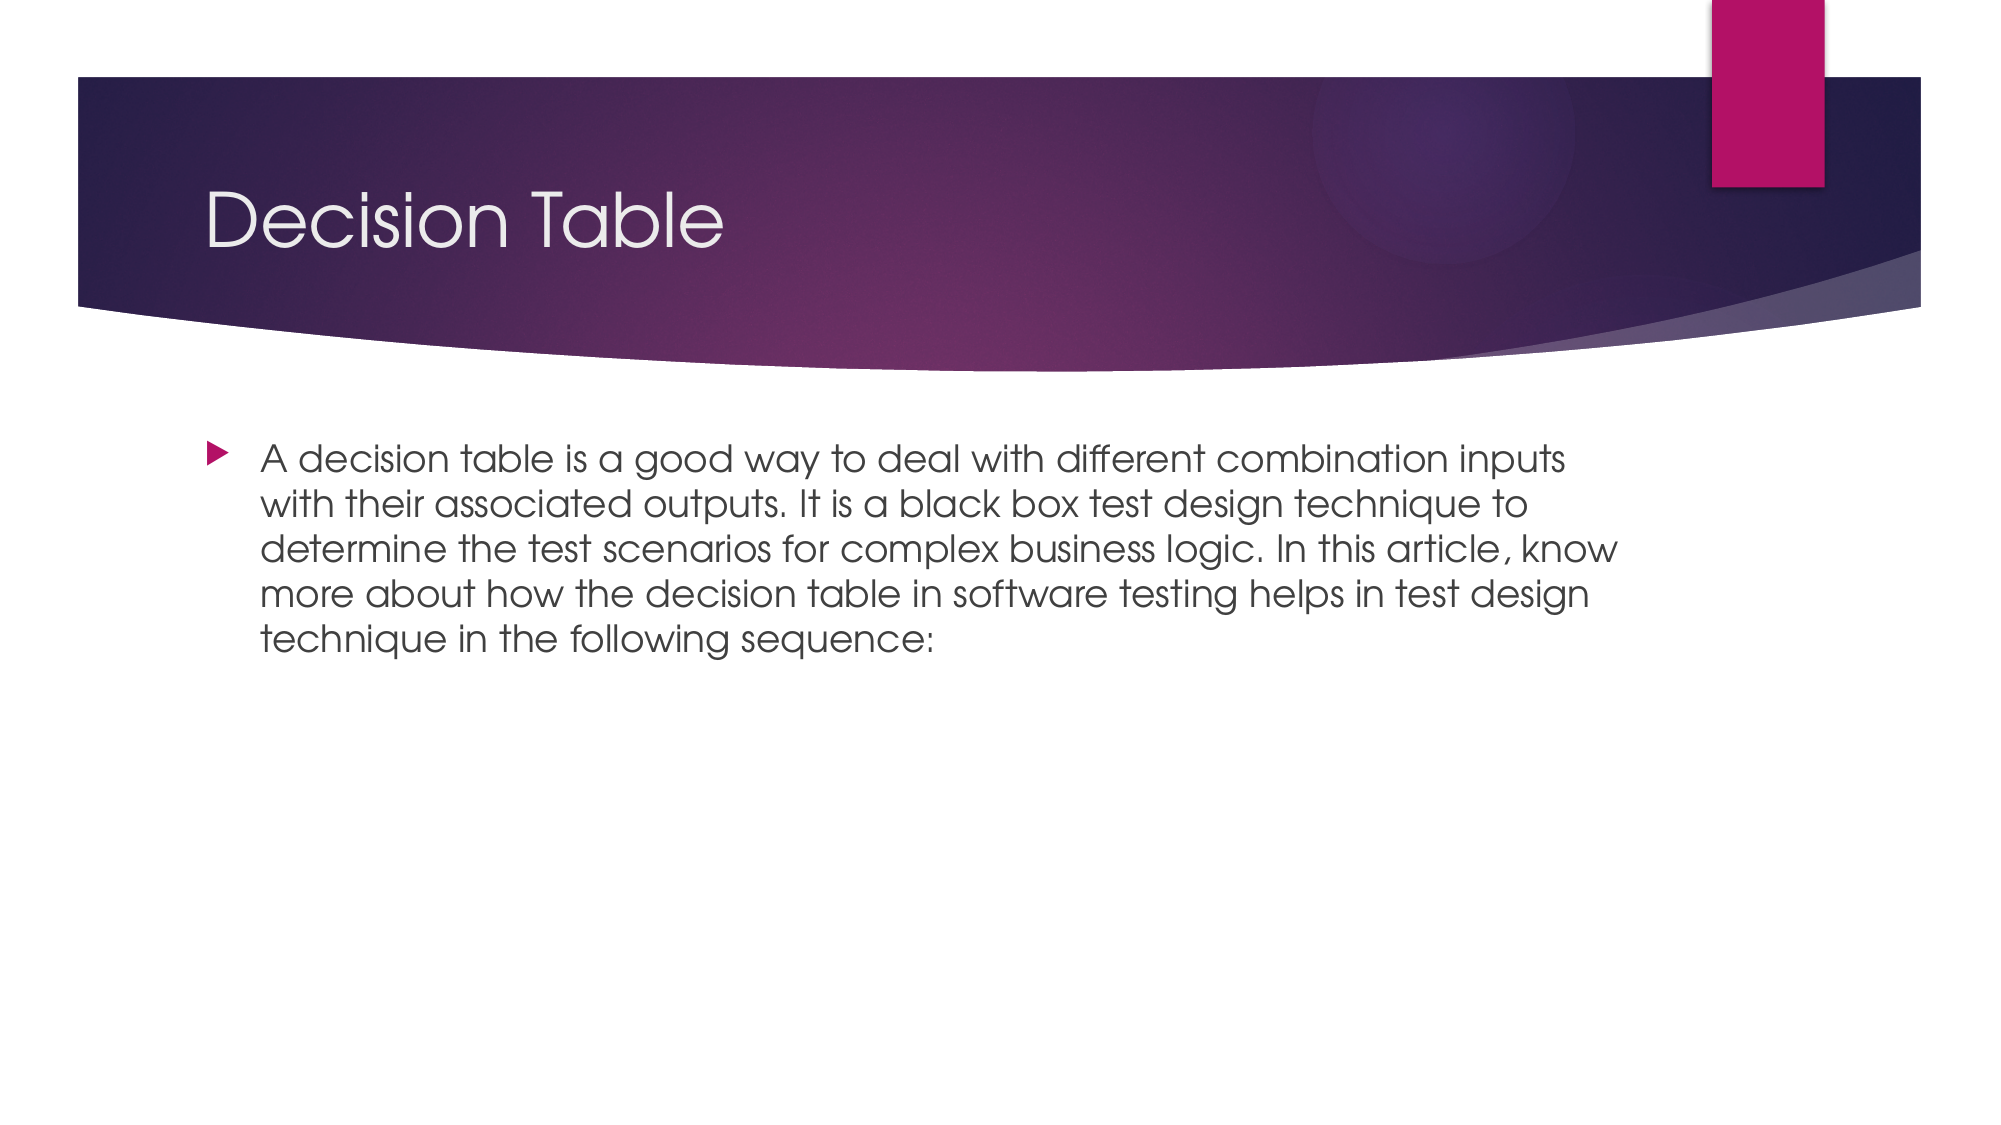

# Decision Table
A decision table is a good way to deal with different combination inputs with their associated outputs. It is a black box test design technique to determine the test scenarios for complex business logic. In this article, know more about how the decision table in software testing helps in test design technique in the following sequence: